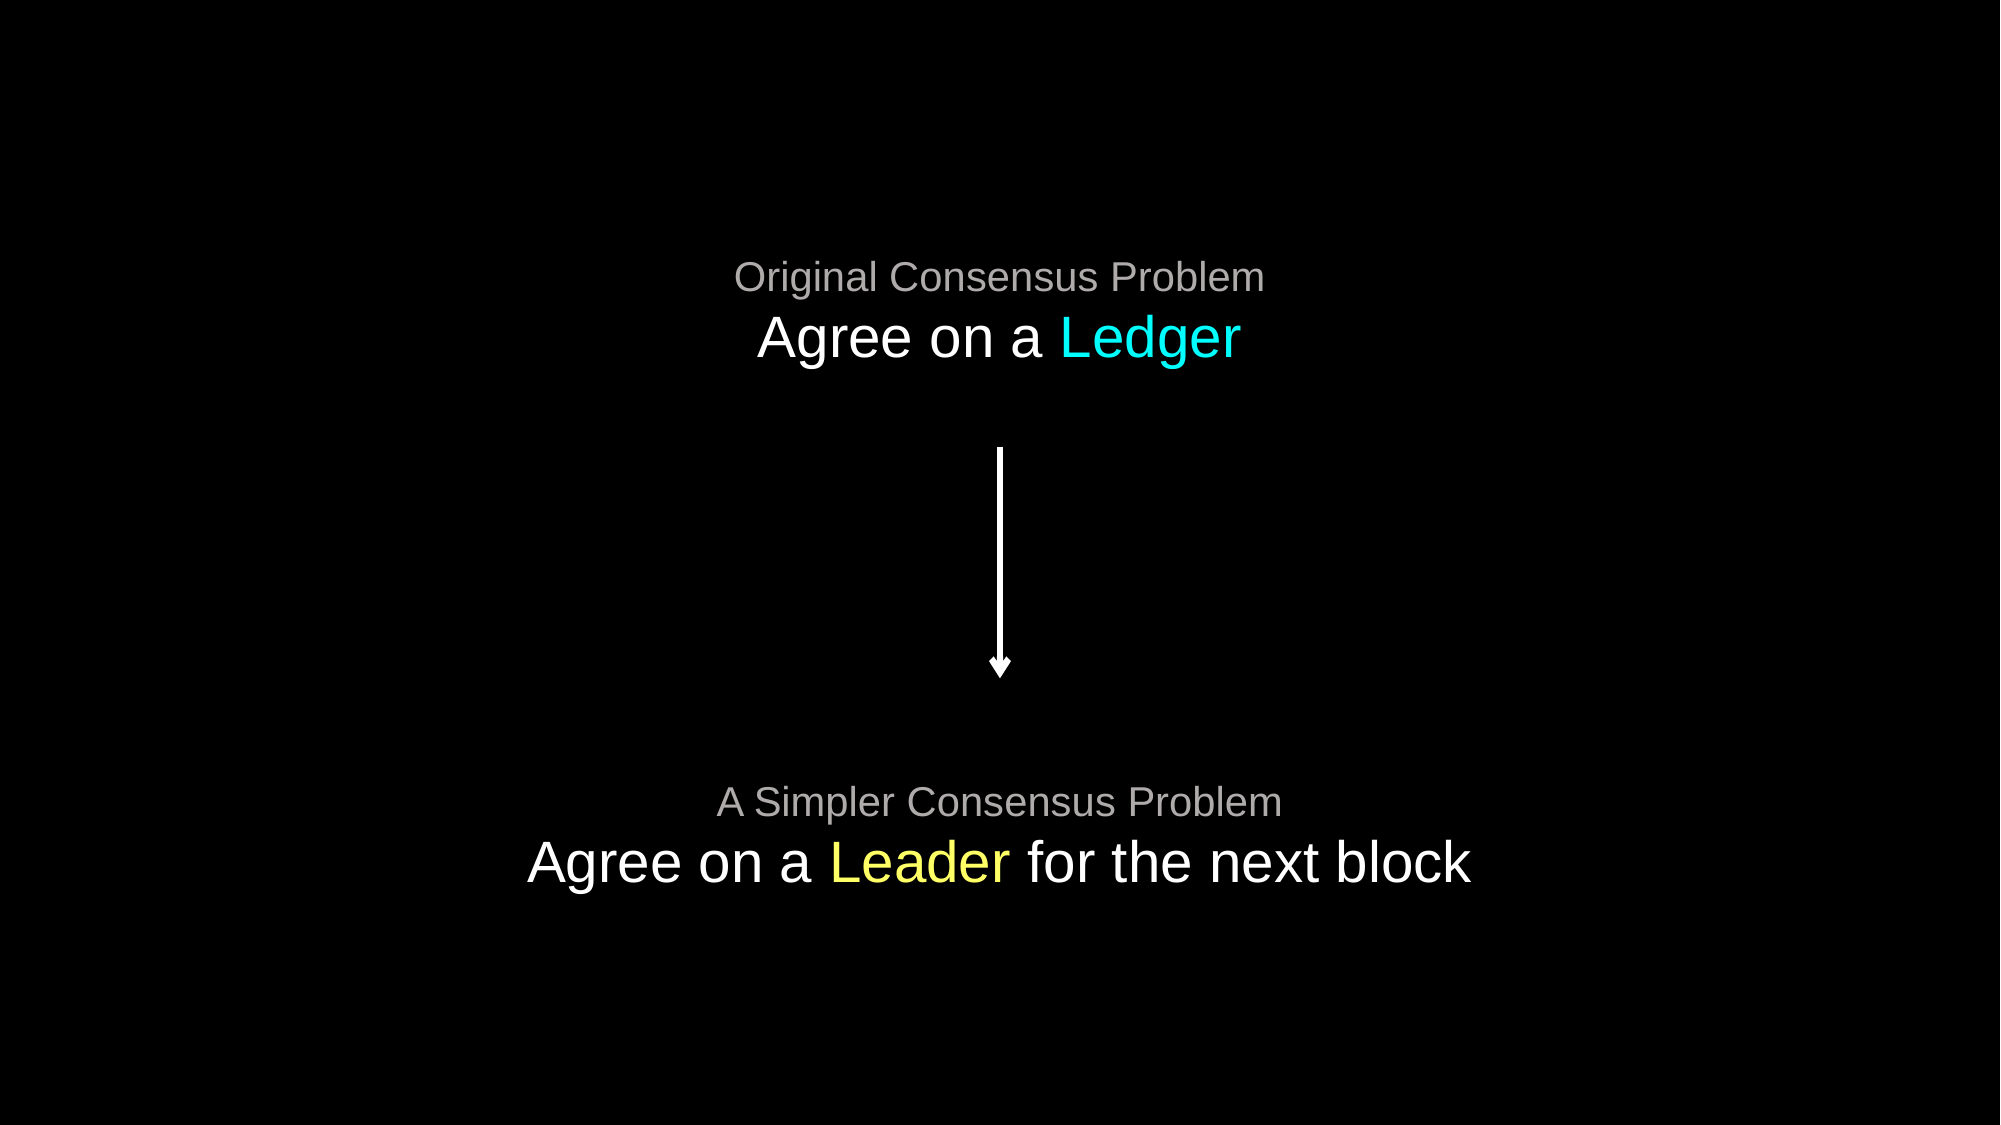

Original Consensus Problem
Agree on a Ledger
A Simpler Consensus Problem
Agree on a Leader for the next block